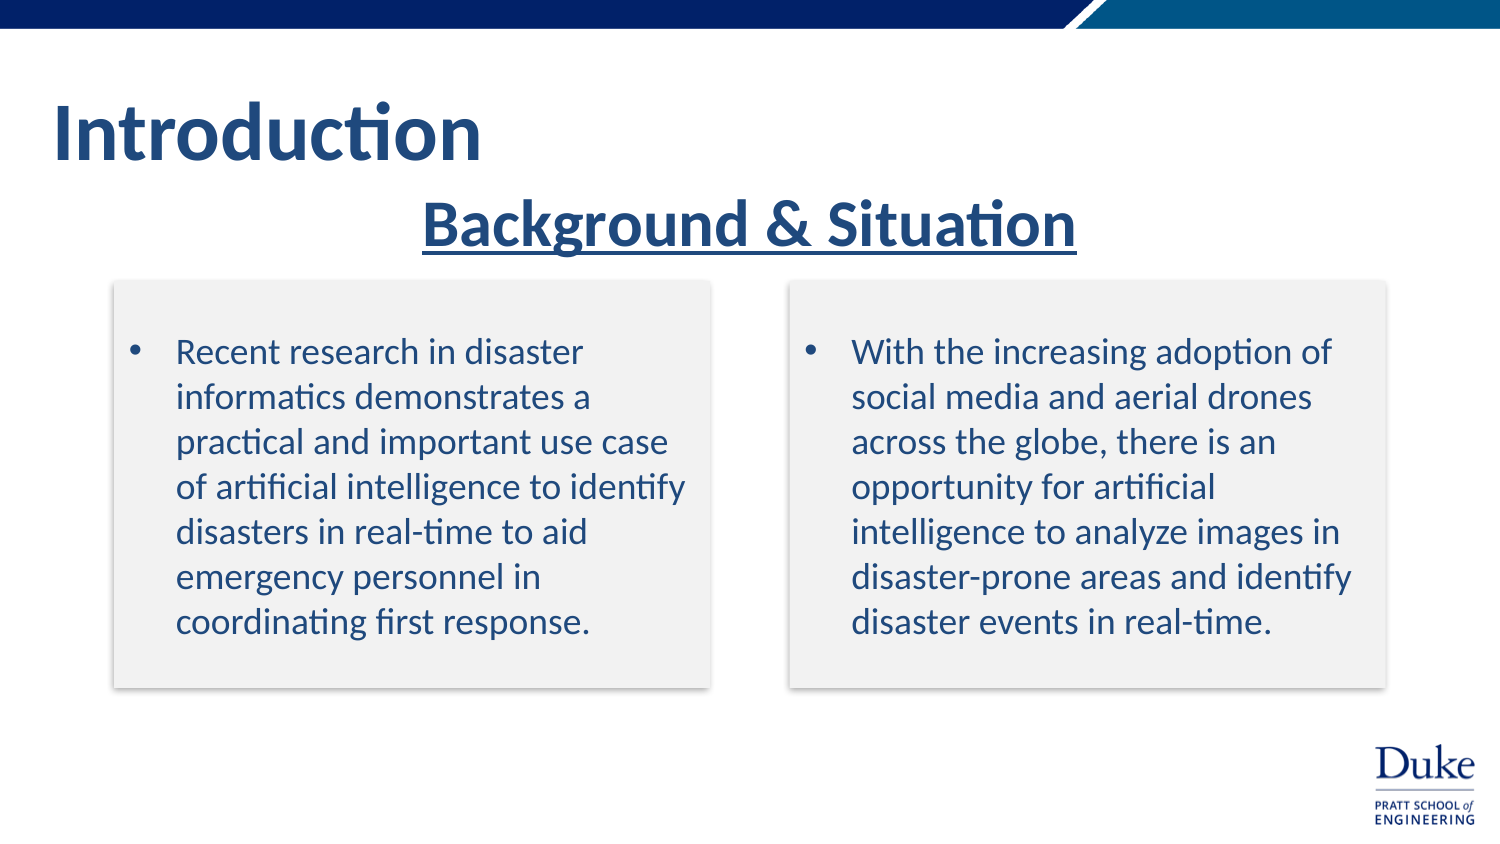

# Introduction
Background & Situation
With the increasing adoption of  social media and aerial drones across the globe, there is an opportunity for artificial intelligence to analyze images in disaster-prone areas and identify disaster events in real-time.
Recent research in disaster informatics demonstrates a practical and important use case of artificial intelligence to identify disasters in real-time to aid emergency personnel in coordinating first response.